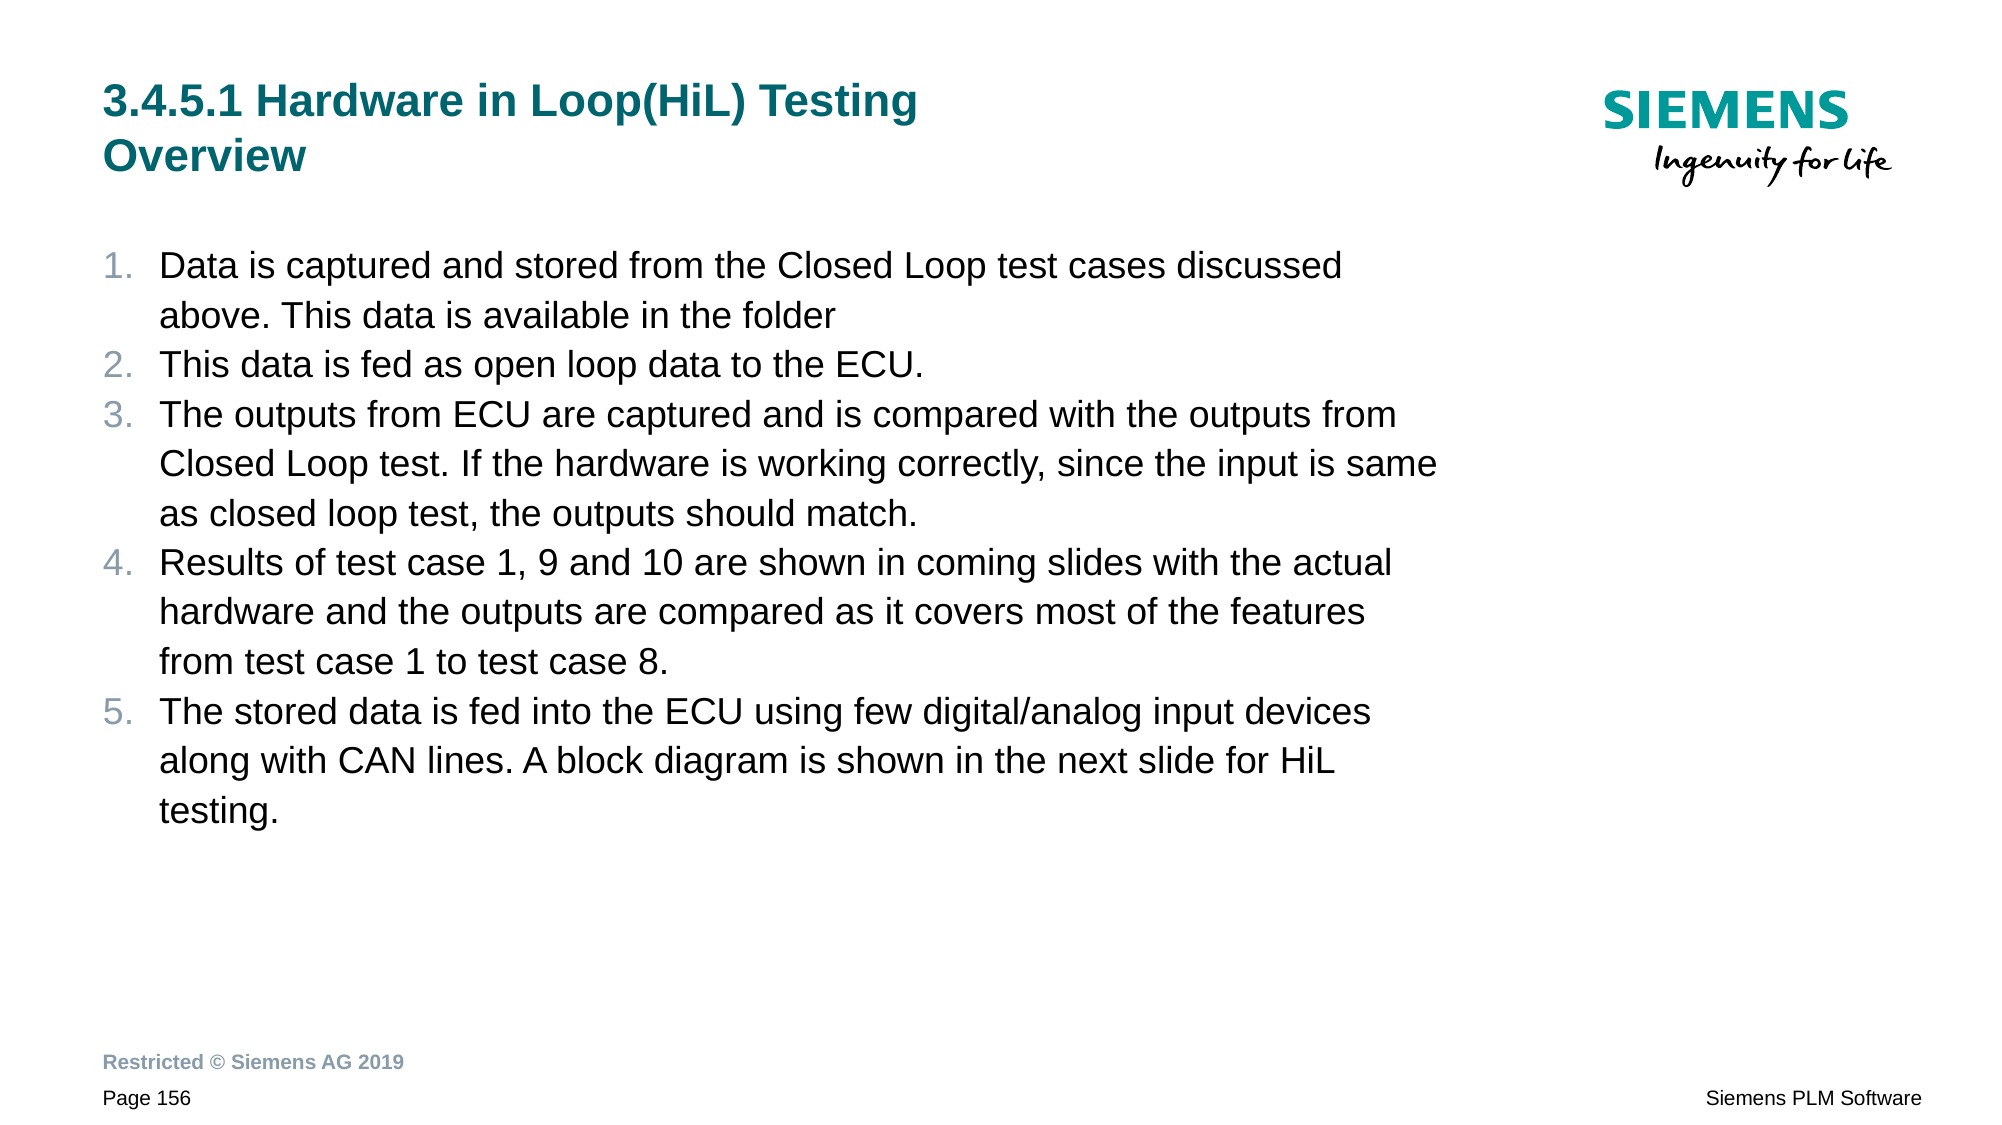

# 3.4.5.1 Hardware in Loop(HiL) Testing Overview
Data is captured and stored from the Closed Loop test cases discussed above. This data is available in the folder
This data is fed as open loop data to the ECU.
The outputs from ECU are captured and is compared with the outputs from Closed Loop test. If the hardware is working correctly, since the input is same as closed loop test, the outputs should match.
Results of test case 1, 9 and 10 are shown in coming slides with the actual hardware and the outputs are compared as it covers most of the features from test case 1 to test case 8.
The stored data is fed into the ECU using few digital/analog input devices along with CAN lines. A block diagram is shown in the next slide for HiL testing.